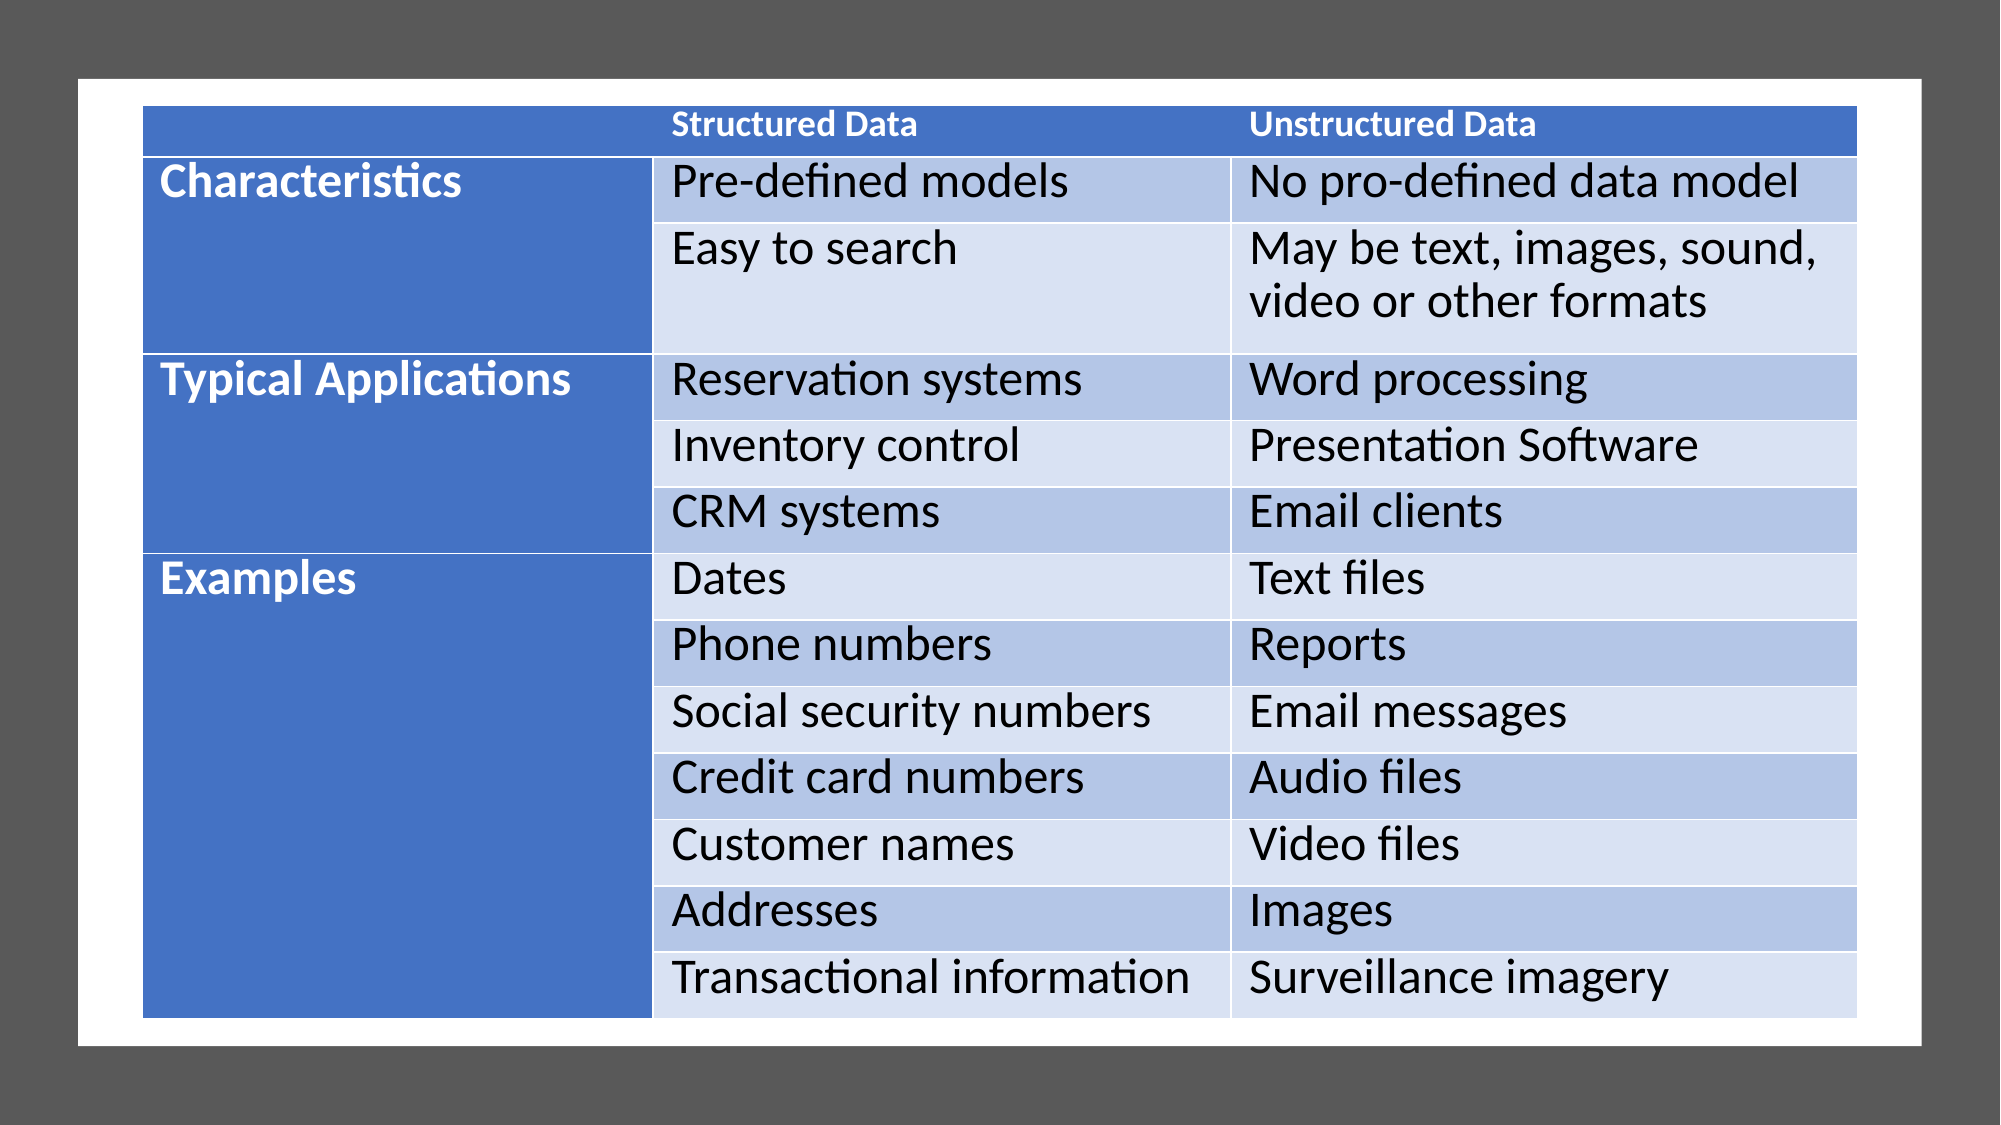

|  | Structured Data | Unstructured Data |
| --- | --- | --- |
| Characteristics | Pre-defined models | No pro-defined data model |
|  | Easy to search | May be text, images, sound, video or other formats |
| Typical Applications | Reservation systems | Word processing |
|  | Inventory control | Presentation Software |
|  | CRM systems | Email clients |
| Examples | Dates | Text files |
|  | Phone numbers | Reports |
|  | Social security numbers | Email messages |
|  | Credit card numbers | Audio files |
|  | Customer names | Video files |
|  | Addresses | Images |
|  | Transactional information | Surveillance imagery |